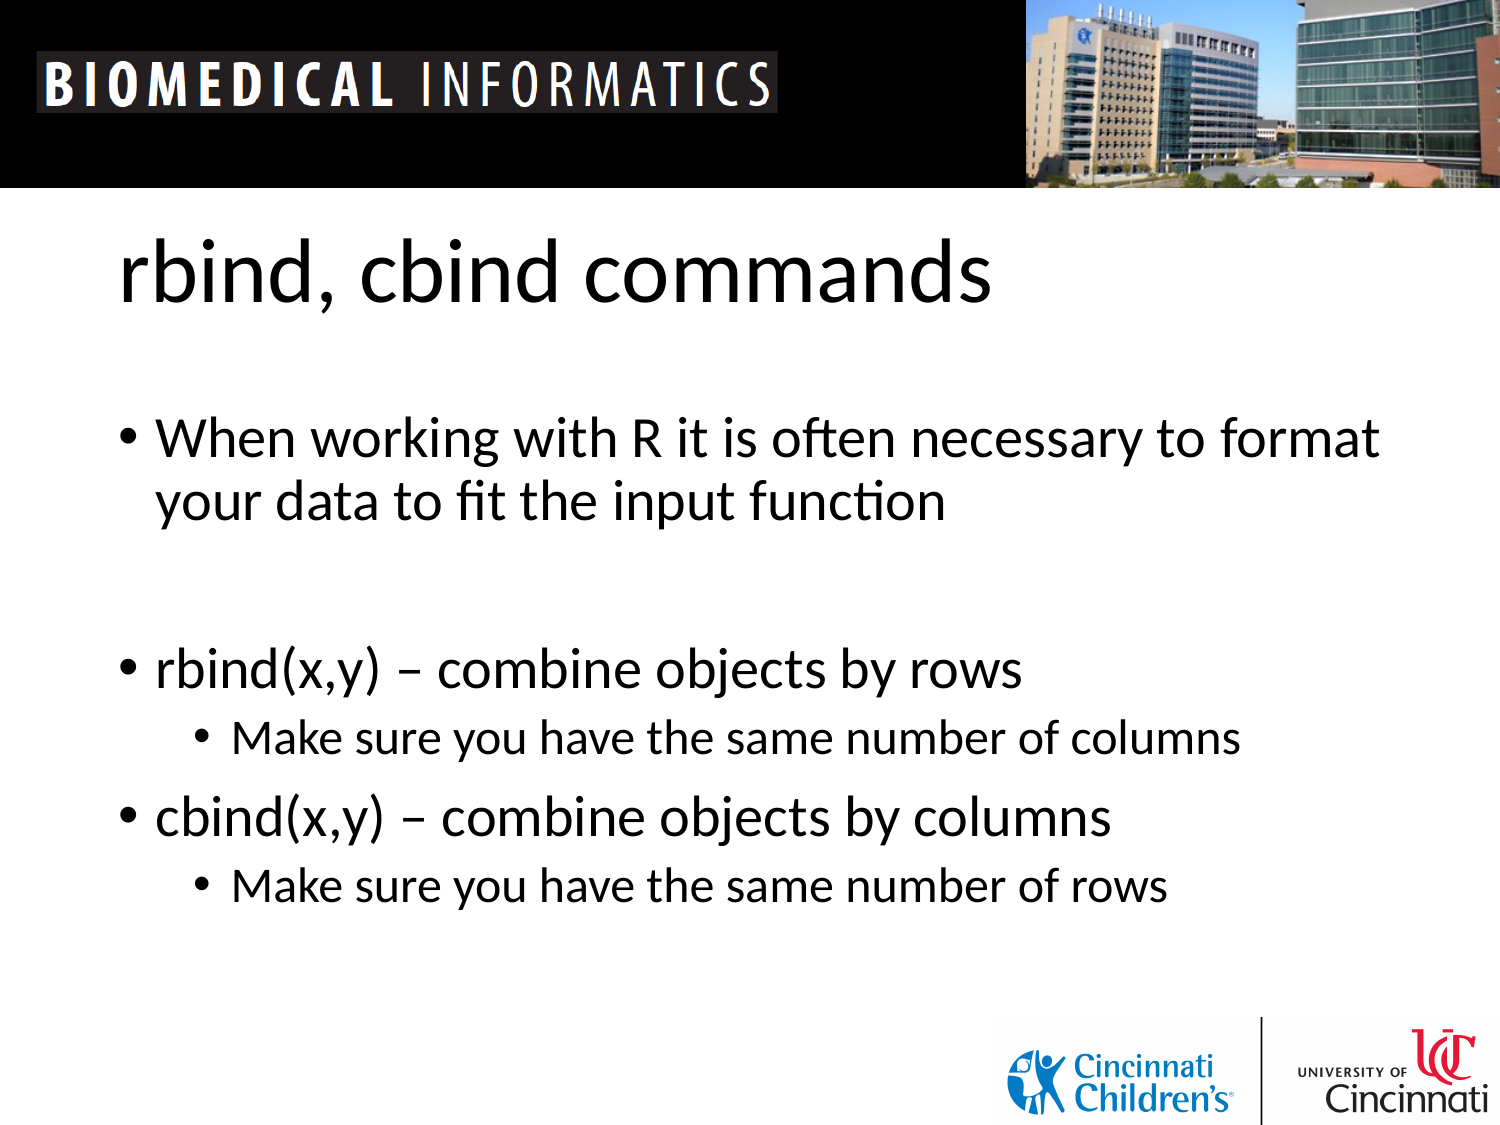

# rbind, cbind commands
When working with R it is often necessary to format your data to fit the input function

rbind(x,y) – combine objects by rows
Make sure you have the same number of columns
cbind(x,y) – combine objects by columns
Make sure you have the same number of rows